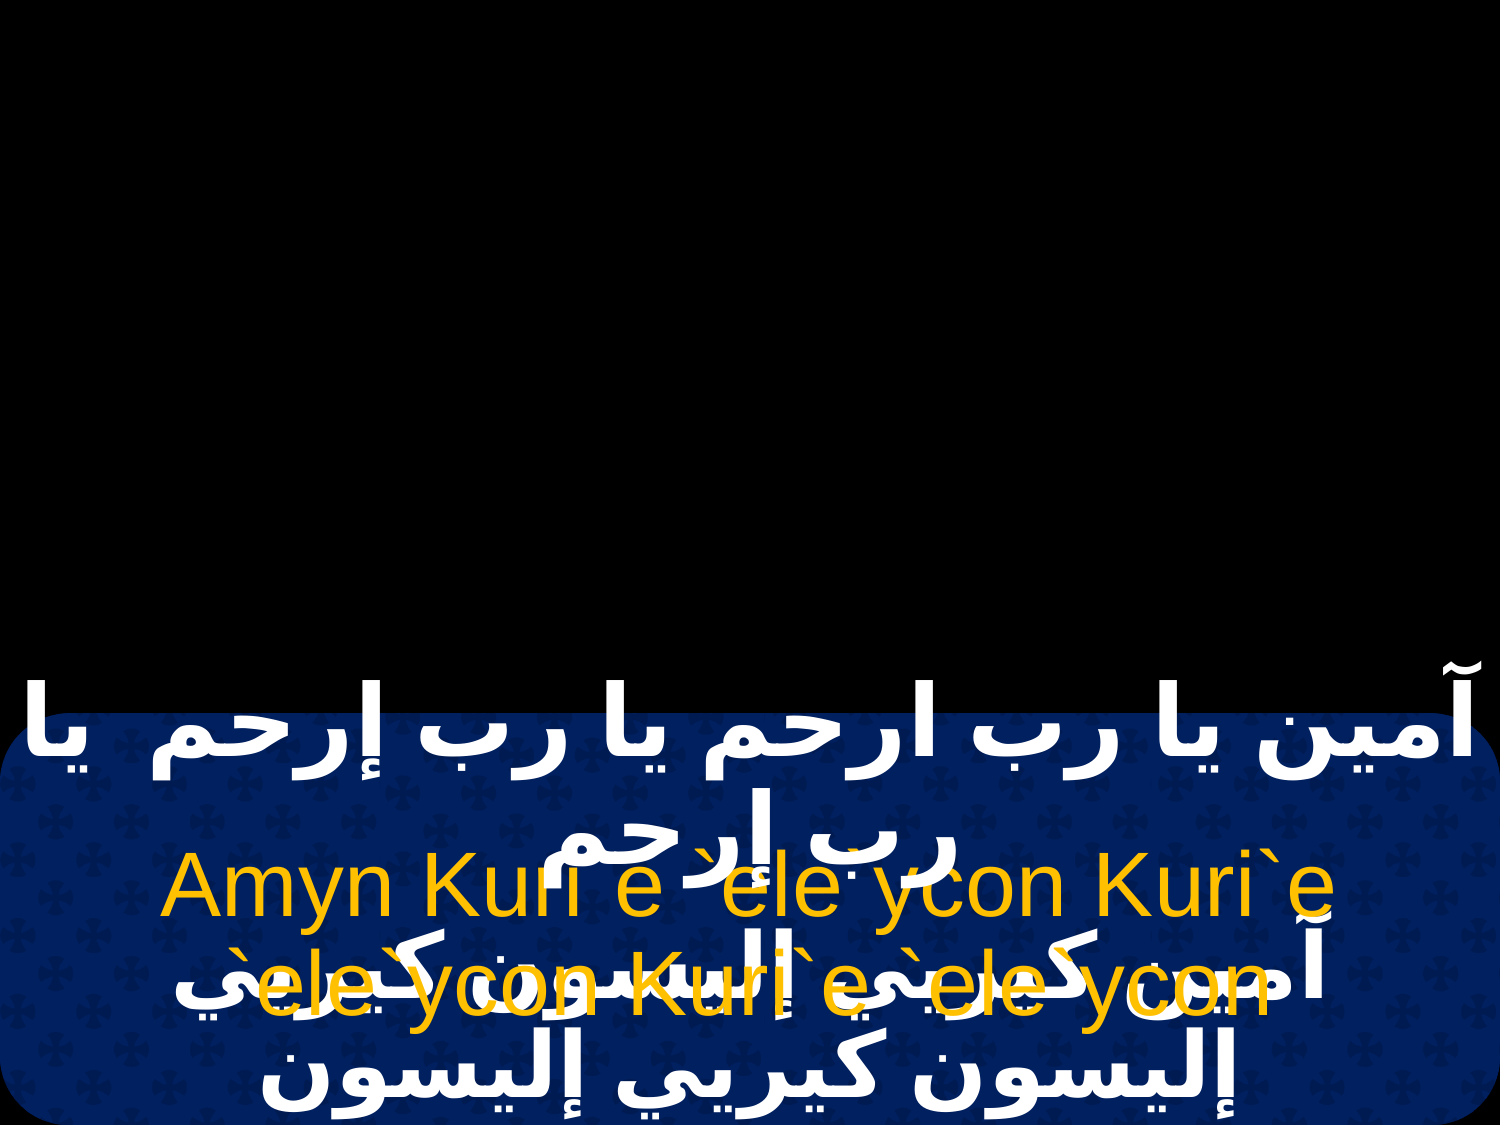

#
آمين يا رب ارحم يا رب إرحم  يا رب إرحم
Amyn Kuri`e `ele`ycon Kuri`e `ele`ycon Kuri`e `ele`ycon
آمين كيريي إليسون كيريي إليسون كيريي إليسون